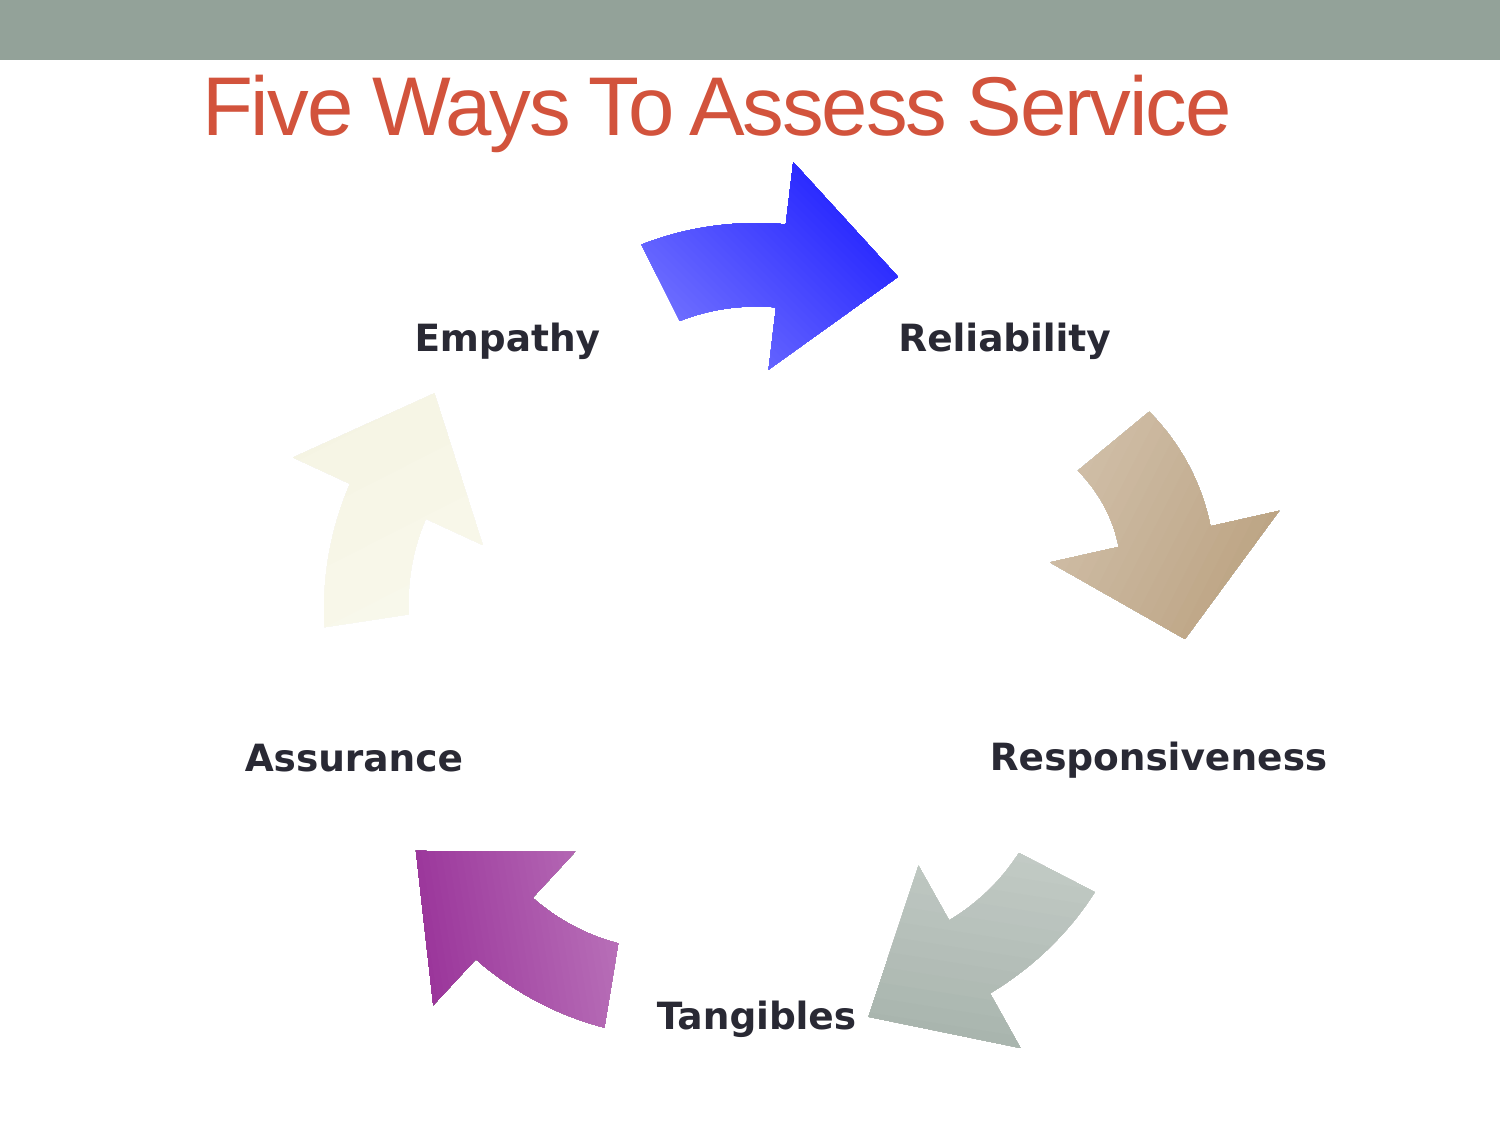

# Five Ways To Assess Service

Reliability
Empathy

Responsiveness
Assurance
Tangibles